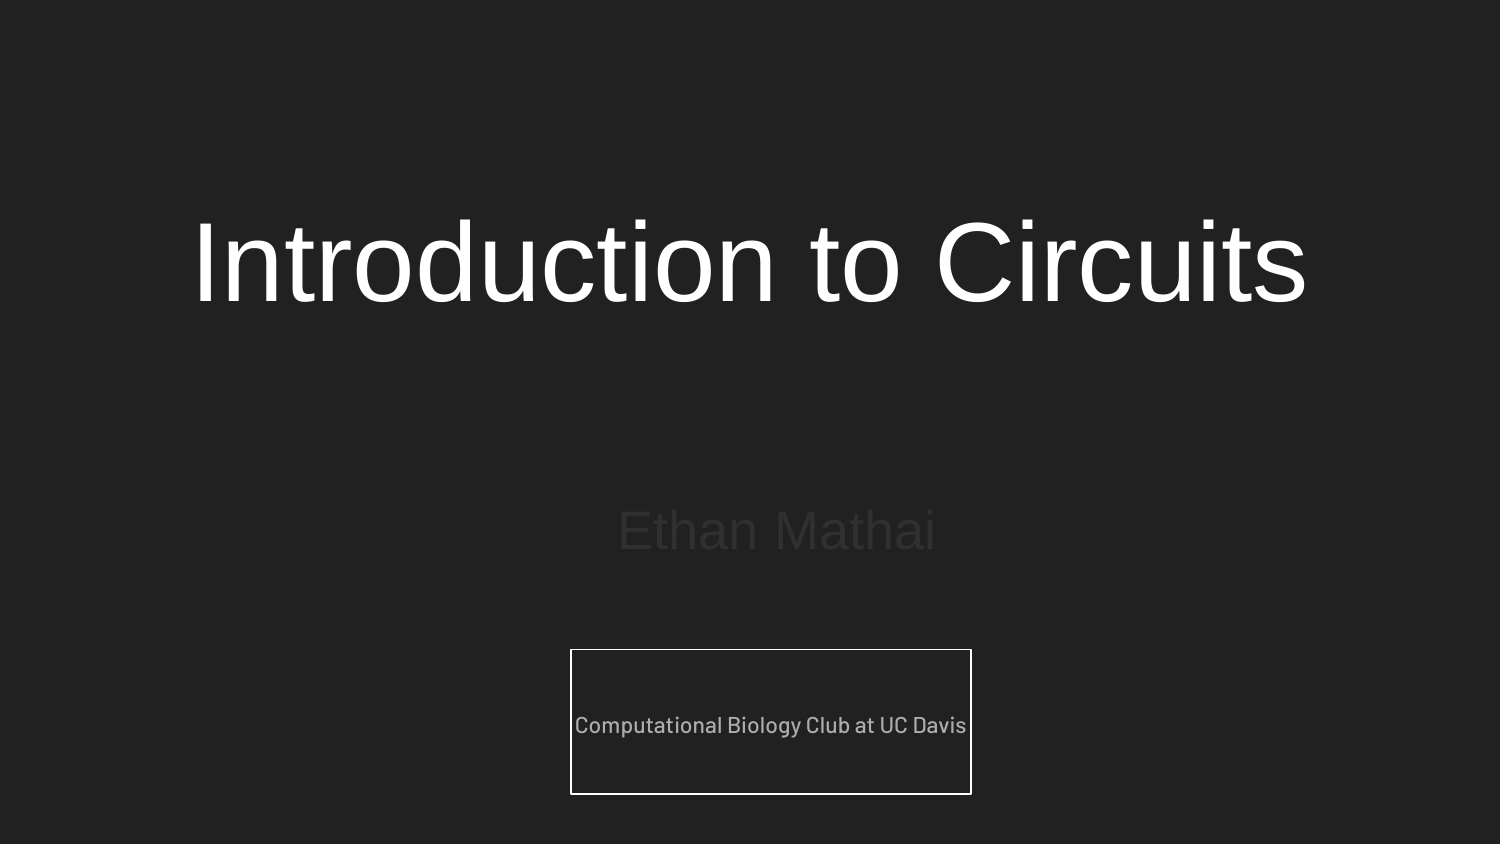

# Introduction to Circuits
Ethan Mathai
Computational Biology Club at UC Davis